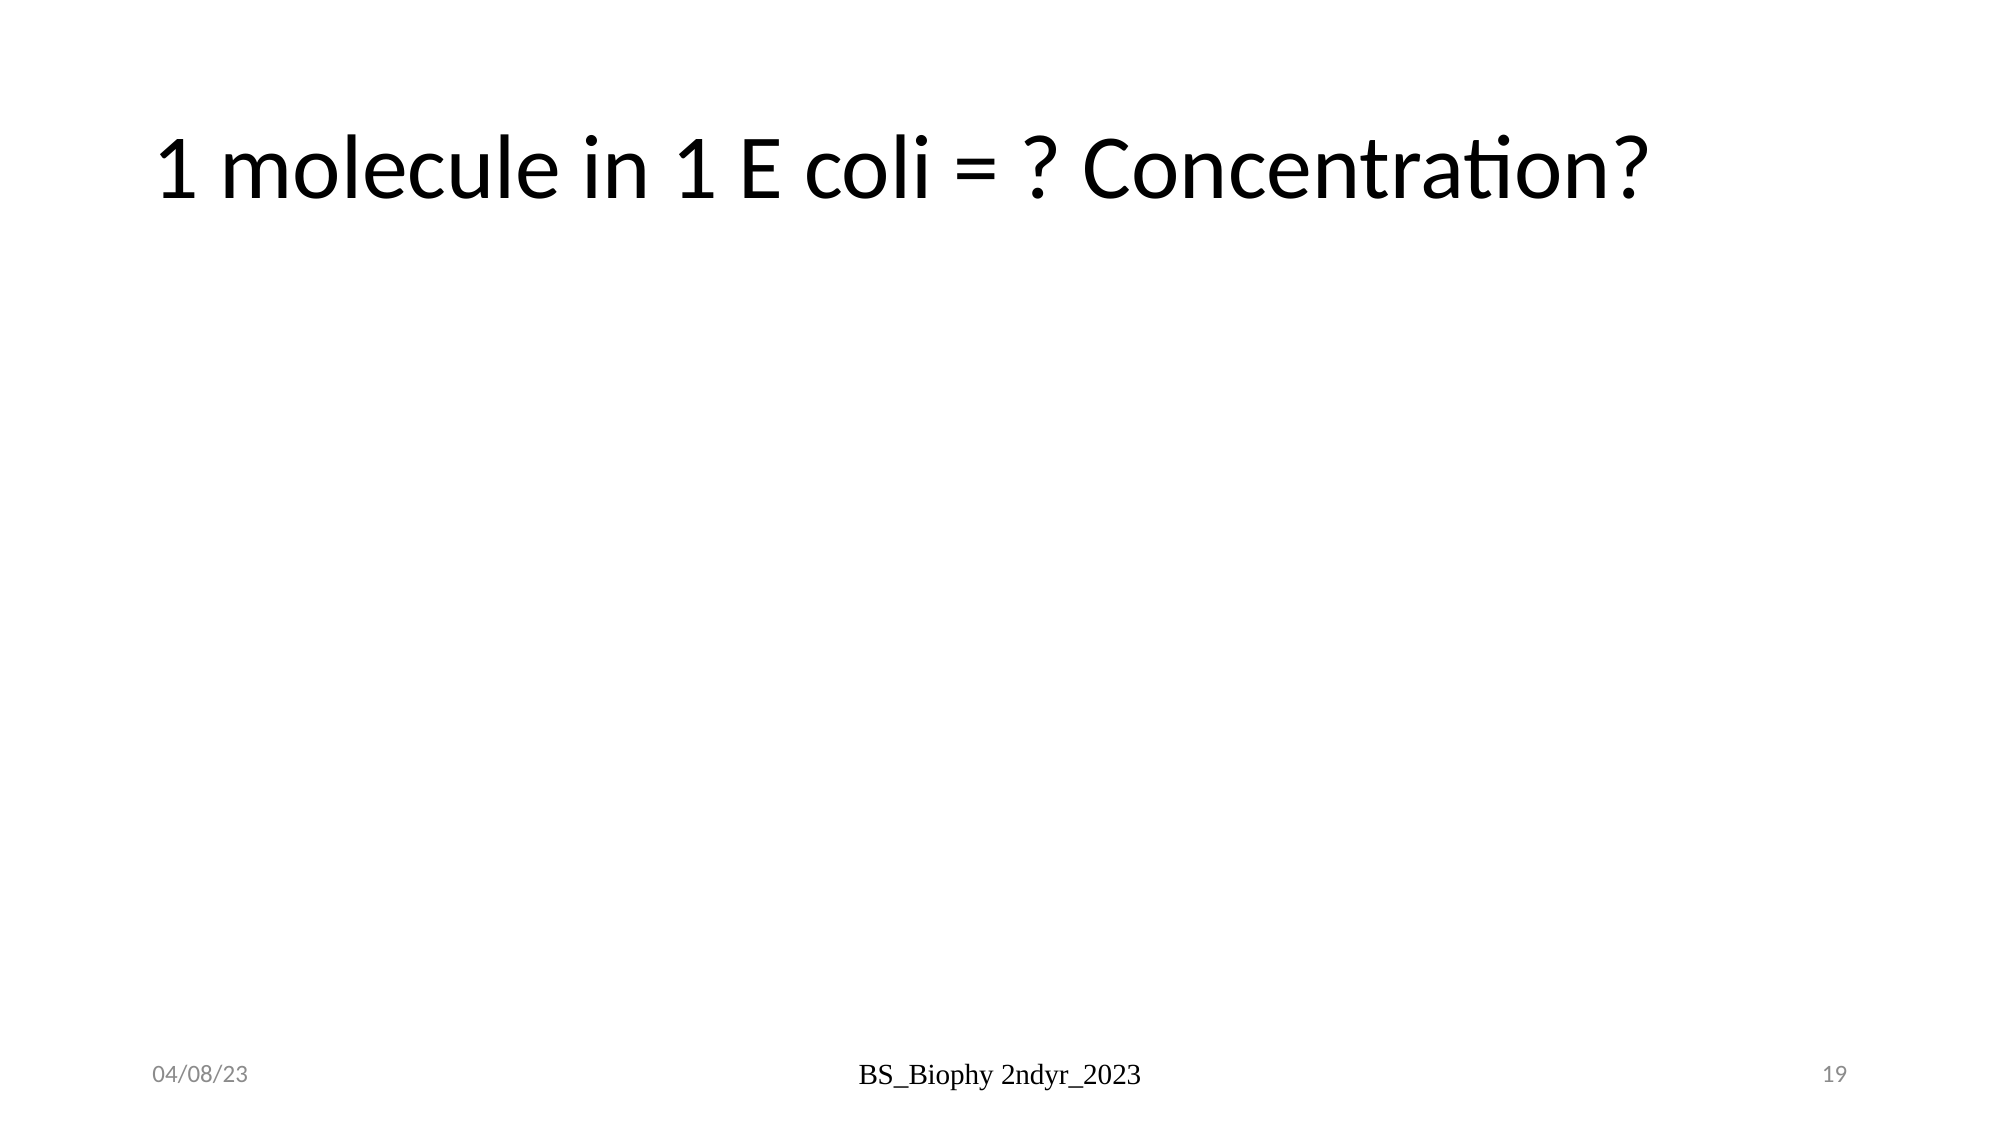

# 1 molecule in 1 E coli = ? Concentration?
04/08/23
BS_Biophy 2ndyr_2023
19